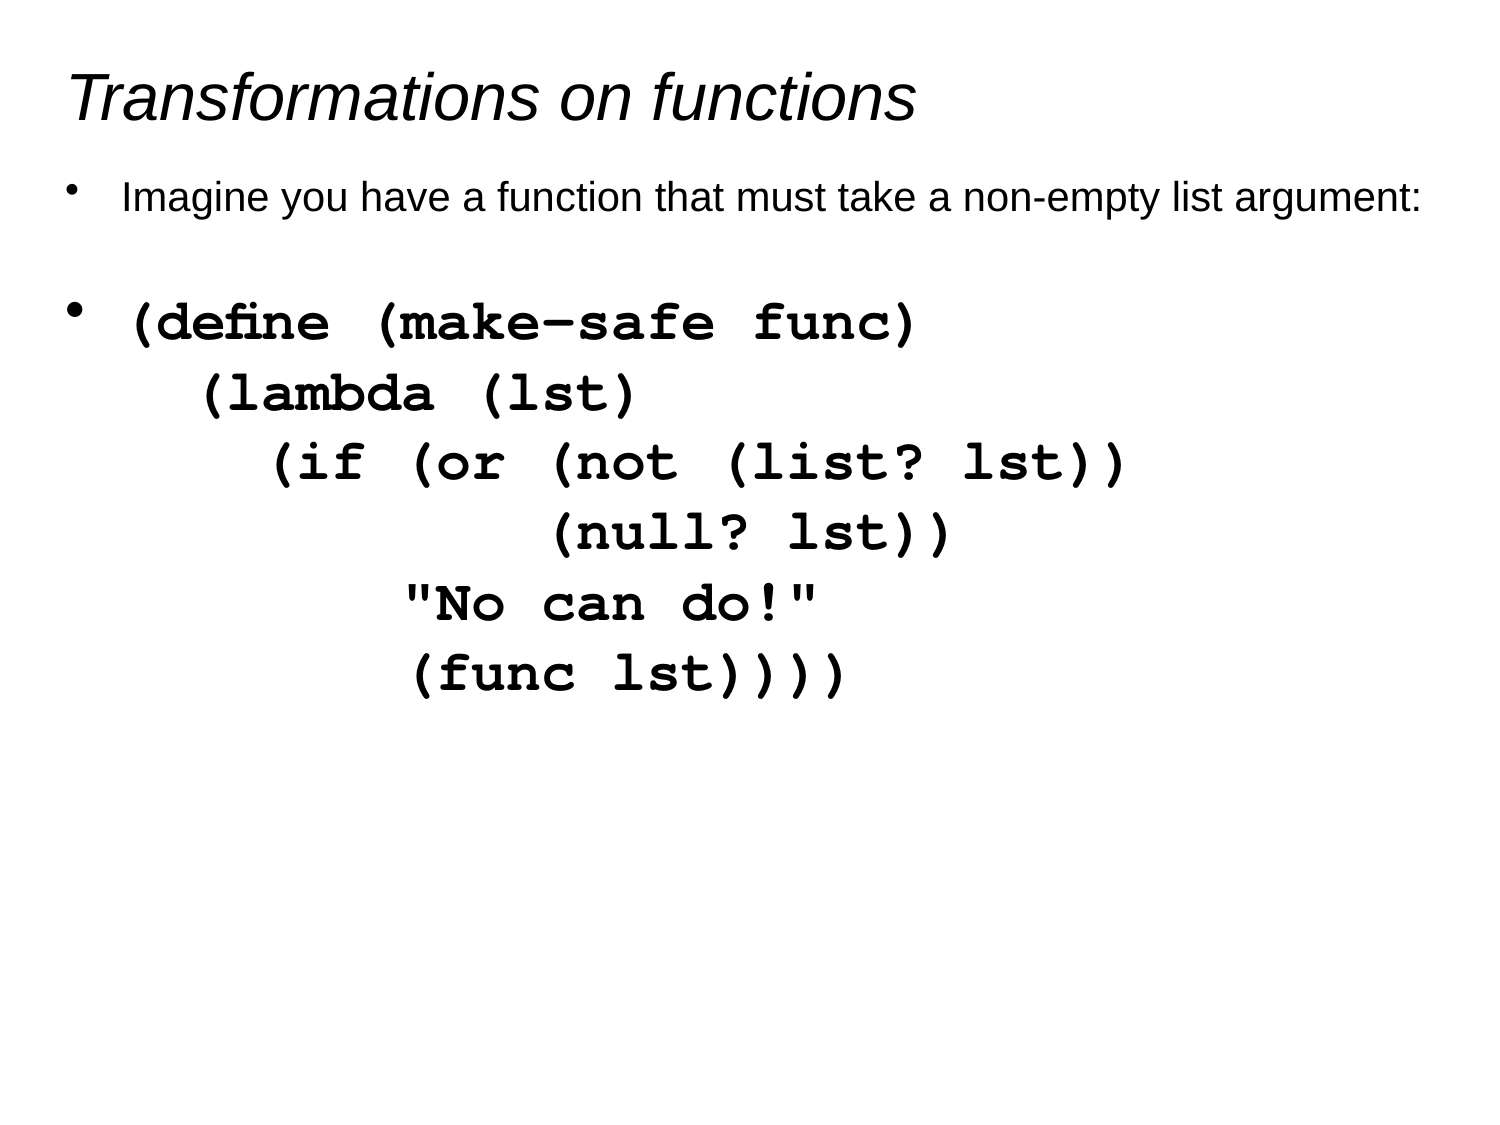

# Transformations on functions
Imagine you have a function that must take a non-empty list argument:
(define (make-safe func)
  (lambda (lst)
    (if (or (not (list? lst))
            (null? lst))
        "No can do!"
        (func lst))))